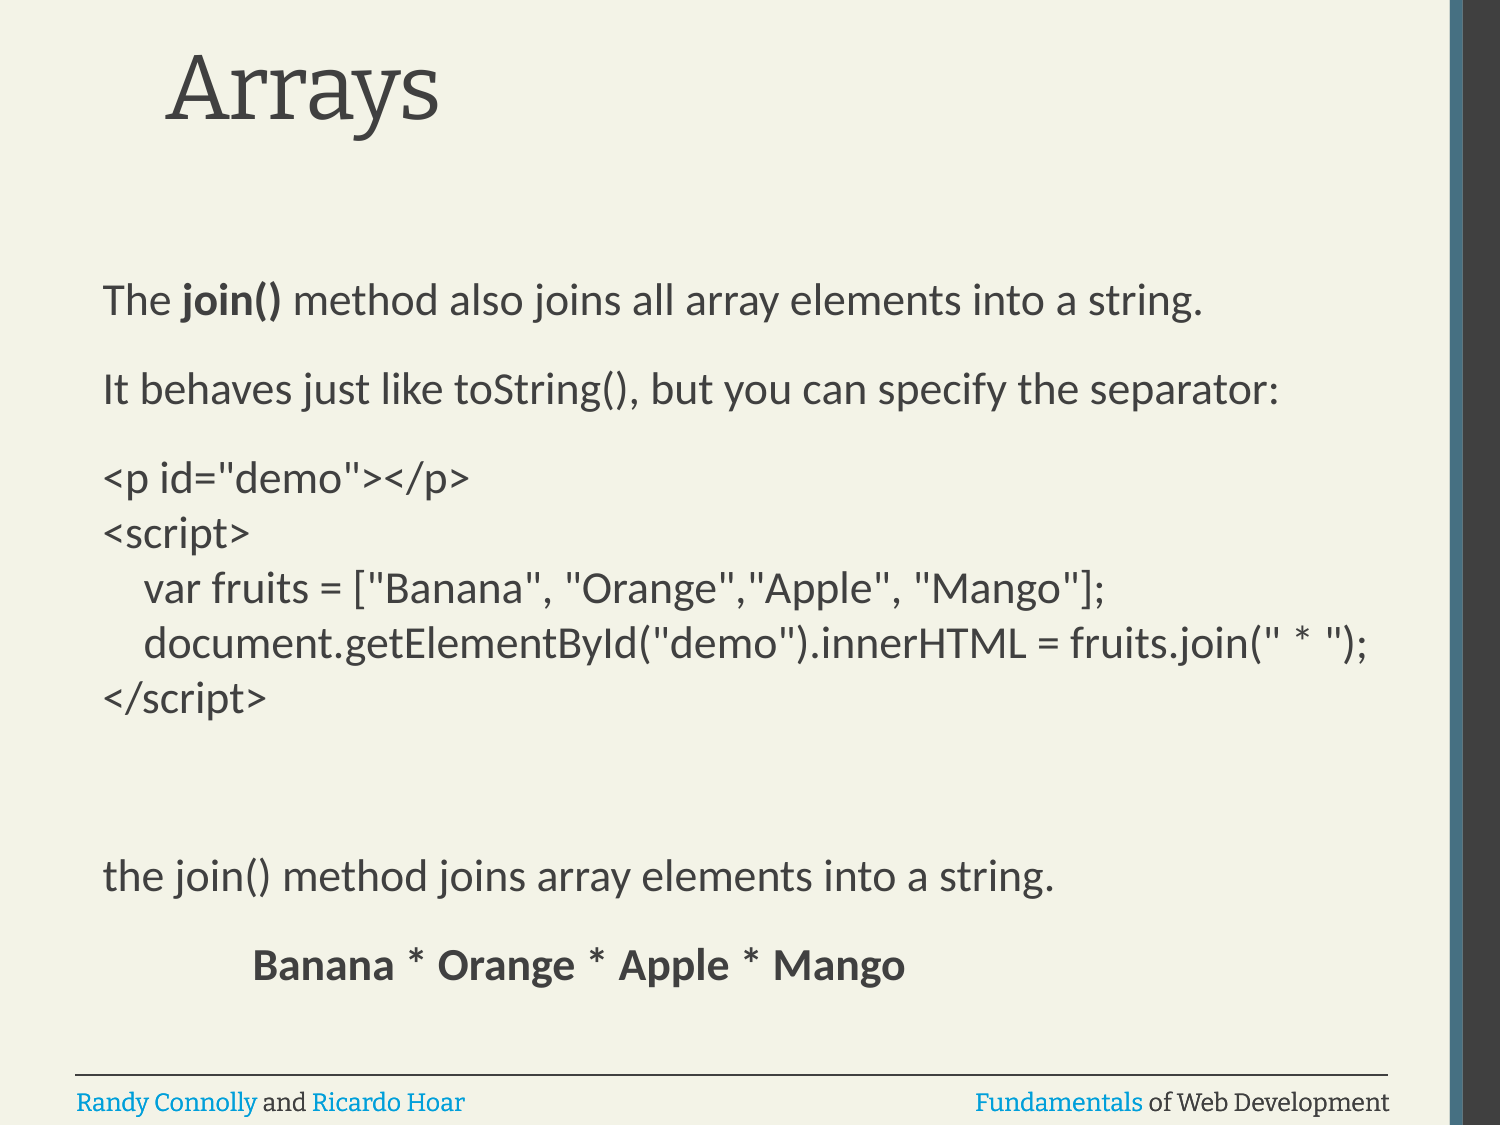

# Arrays
The join() method also joins all array elements into a string.
It behaves just like toString(), but you can specify the separator:
<p id="demo"></p>
<script>
    var fruits = ["Banana", "Orange","Apple", "Mango"];
    document.getElementById("demo").innerHTML = fruits.join(" * ");
</script>

the join() method joins array elements into a string.
	Banana * Orange * Apple * Mango